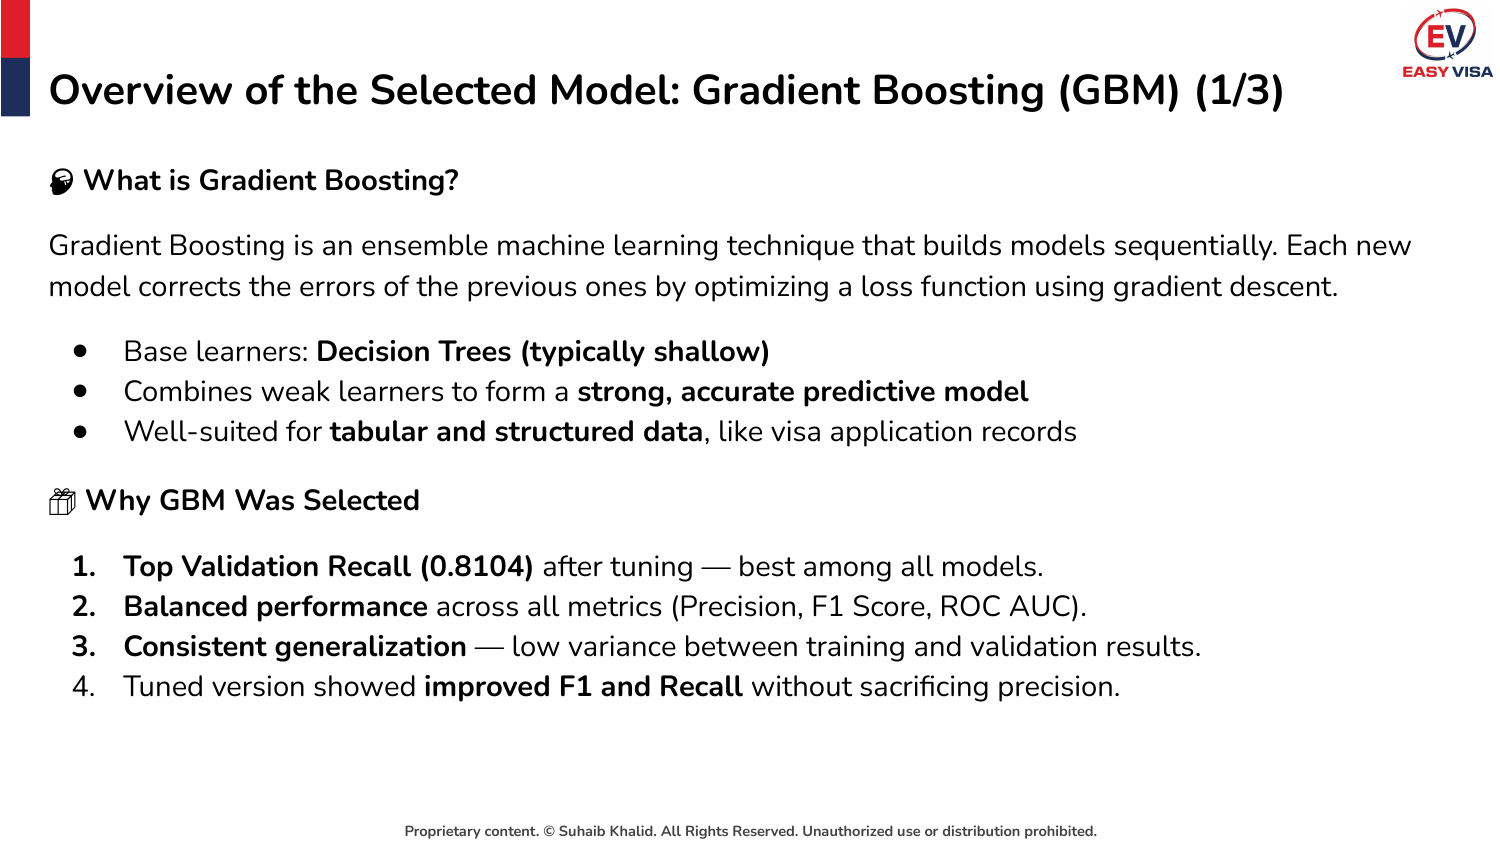

# Overview of the Selected Model: Gradient Boosting (GBM) (1/3)
🧠 What is Gradient Boosting?
Gradient Boosting is an ensemble machine learning technique that builds models sequentially. Each new model corrects the errors of the previous ones by optimizing a loss function using gradient descent.
Base learners: Decision Trees (typically shallow)
Combines weak learners to form a strong, accurate predictive model
Well-suited for tabular and structured data, like visa application records
📦 Why GBM Was Selected
Top Validation Recall (0.8104) after tuning — best among all models.
Balanced performance across all metrics (Precision, F1 Score, ROC AUC).
Consistent generalization — low variance between training and validation results.
Tuned version showed improved F1 and Recall without sacrificing precision.